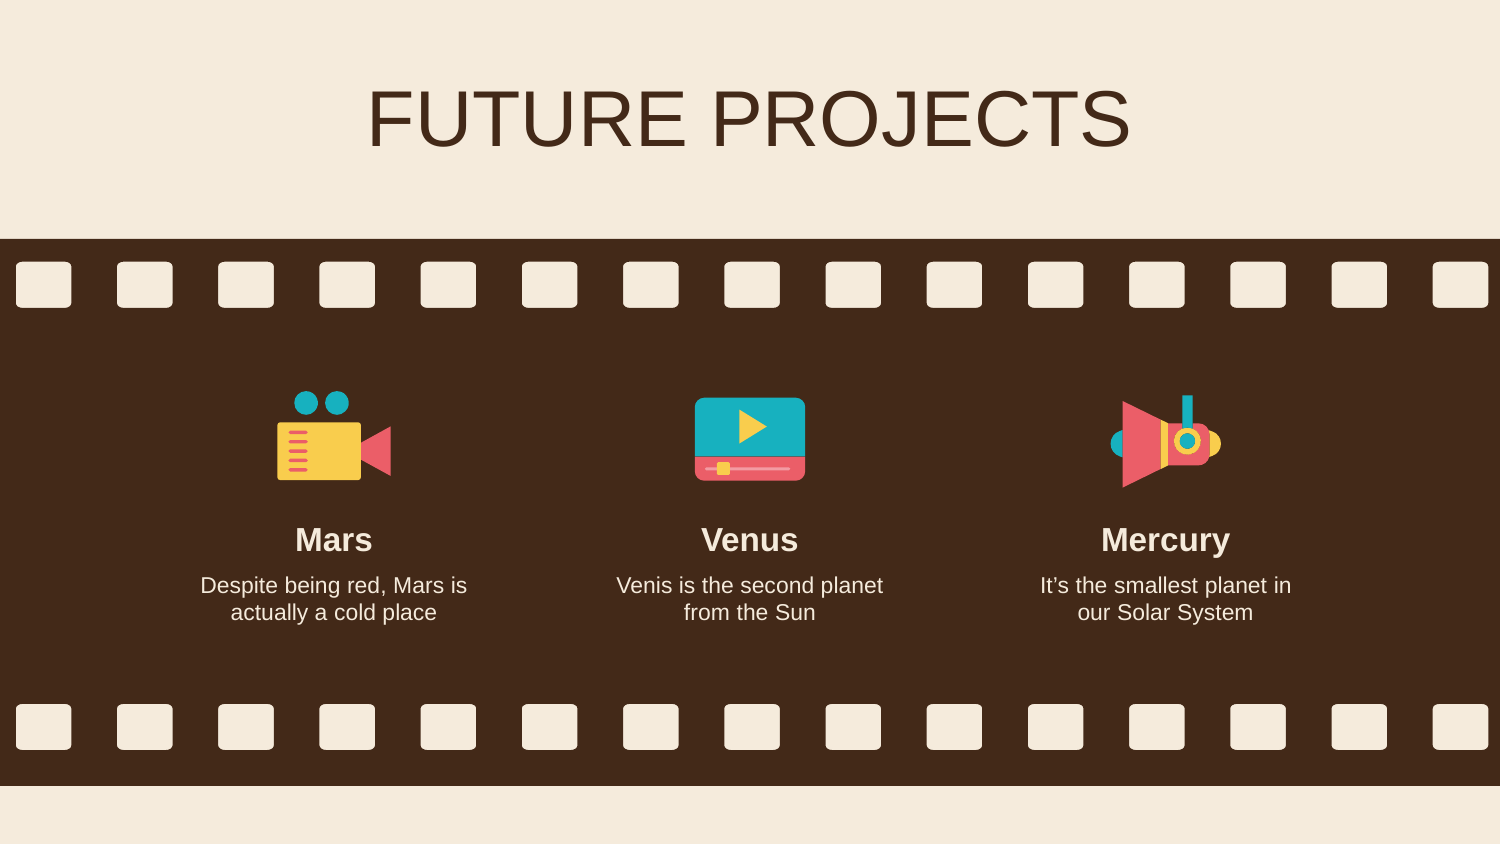

# FUTURE PROJECTS

Mars
Venus
Mercury
Despite being red, Mars is actually a cold place
It’s the smallest planet in our Solar System
Venis is the second planet from the Sun